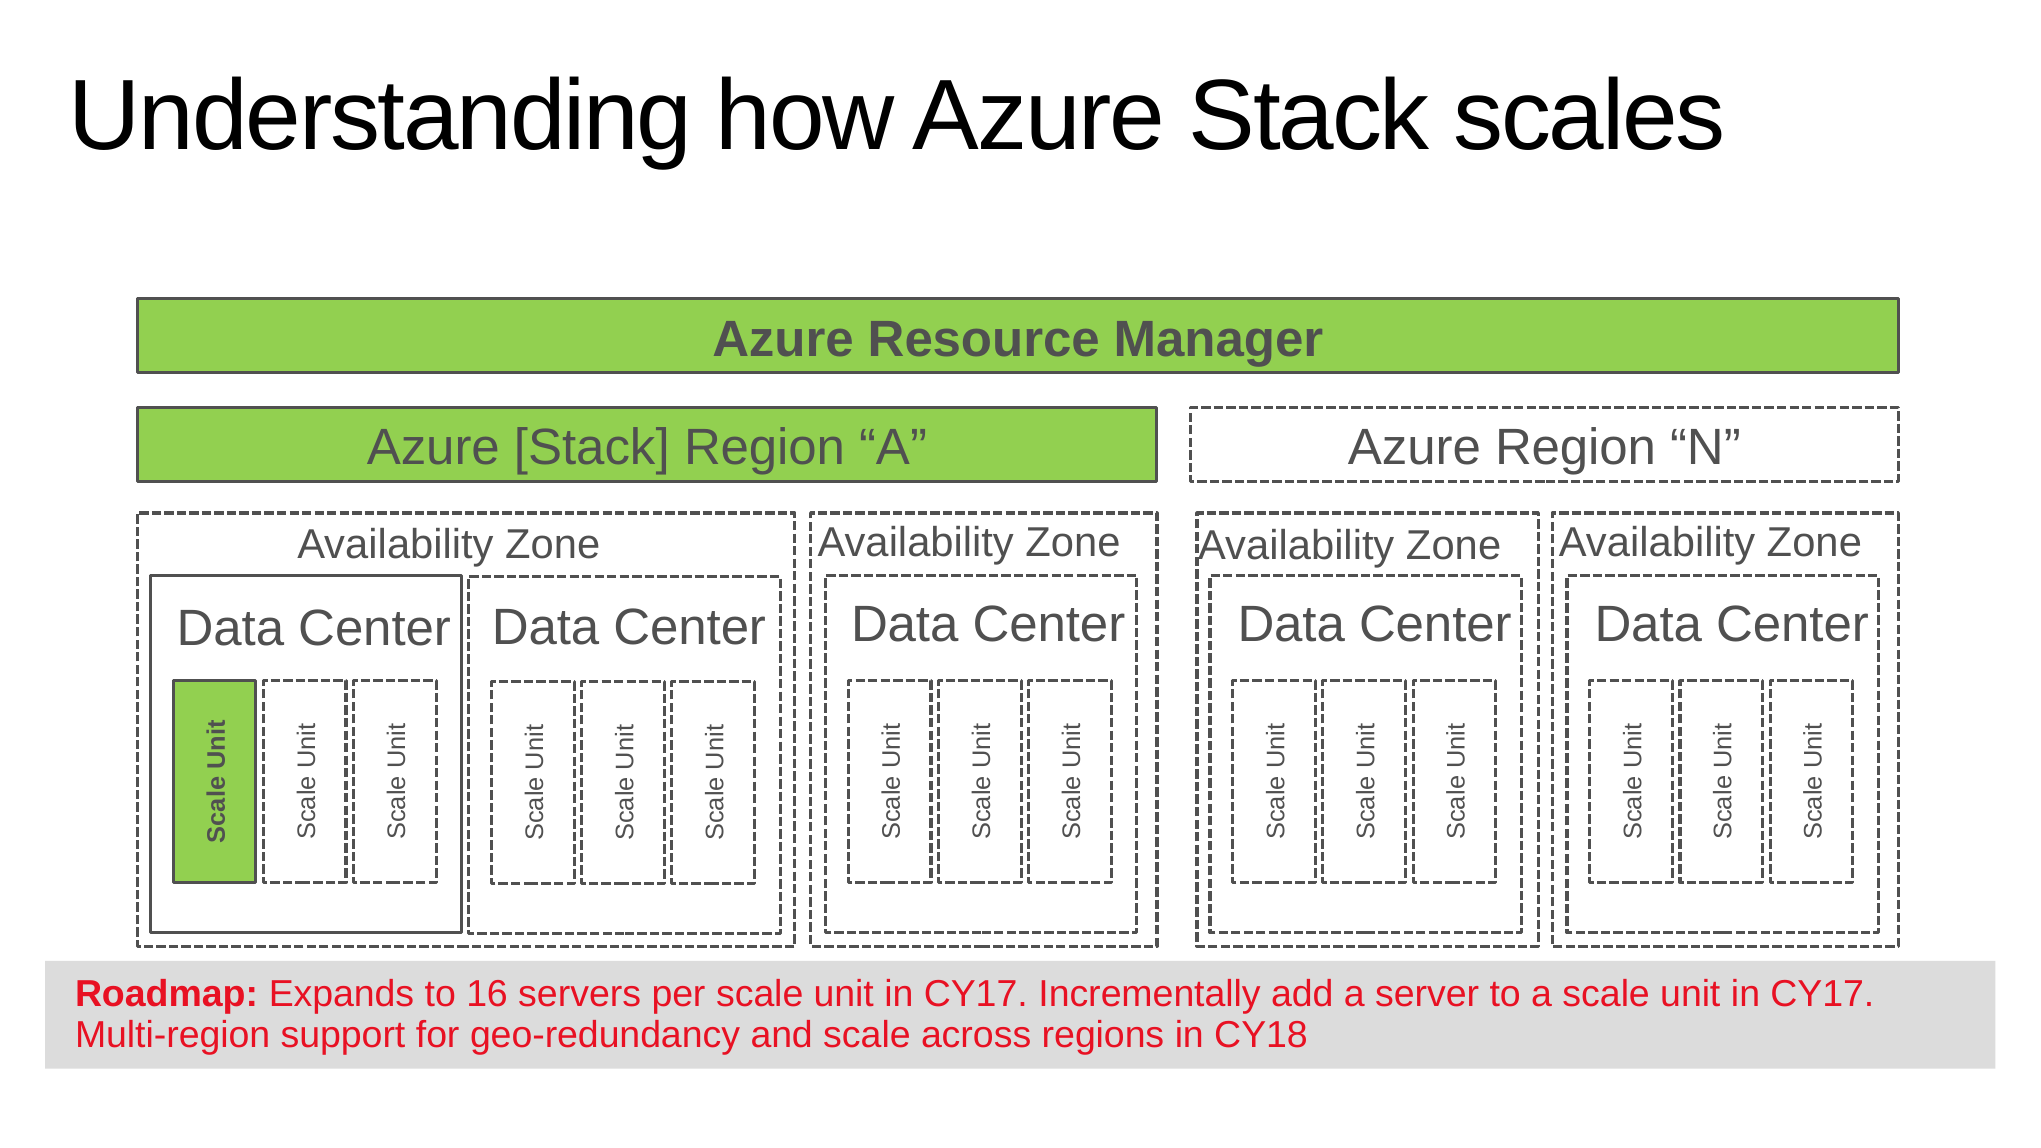

# Understanding how Azure Stack scales
Azure Resource Manager
Azure [Stack] Region “A”
Azure Region “N”
Availability Zone

Availability Zone

Data Center
Scale Unit
Scale Unit
Scale Unit
Availability Zone

Availability Zone

Data Center
Scale Unit
Scale Unit
Scale Unit

Data Center
Scale Unit
Scale Unit
Scale Unit

Data Center
Scale Unit
Scale Unit
Scale Unit

Data Center
Scale Unit
Scale Unit
Scale Unit
** Multiple fault domains are within a single Scale Unit
*** Shaded items are delivered for Azure Stack Initial Release
Roadmap: Expands to 16 servers per scale unit in CY17. Incrementally add a server to a scale unit in CY17.
Multi-region support for geo-redundancy and scale across regions in CY18